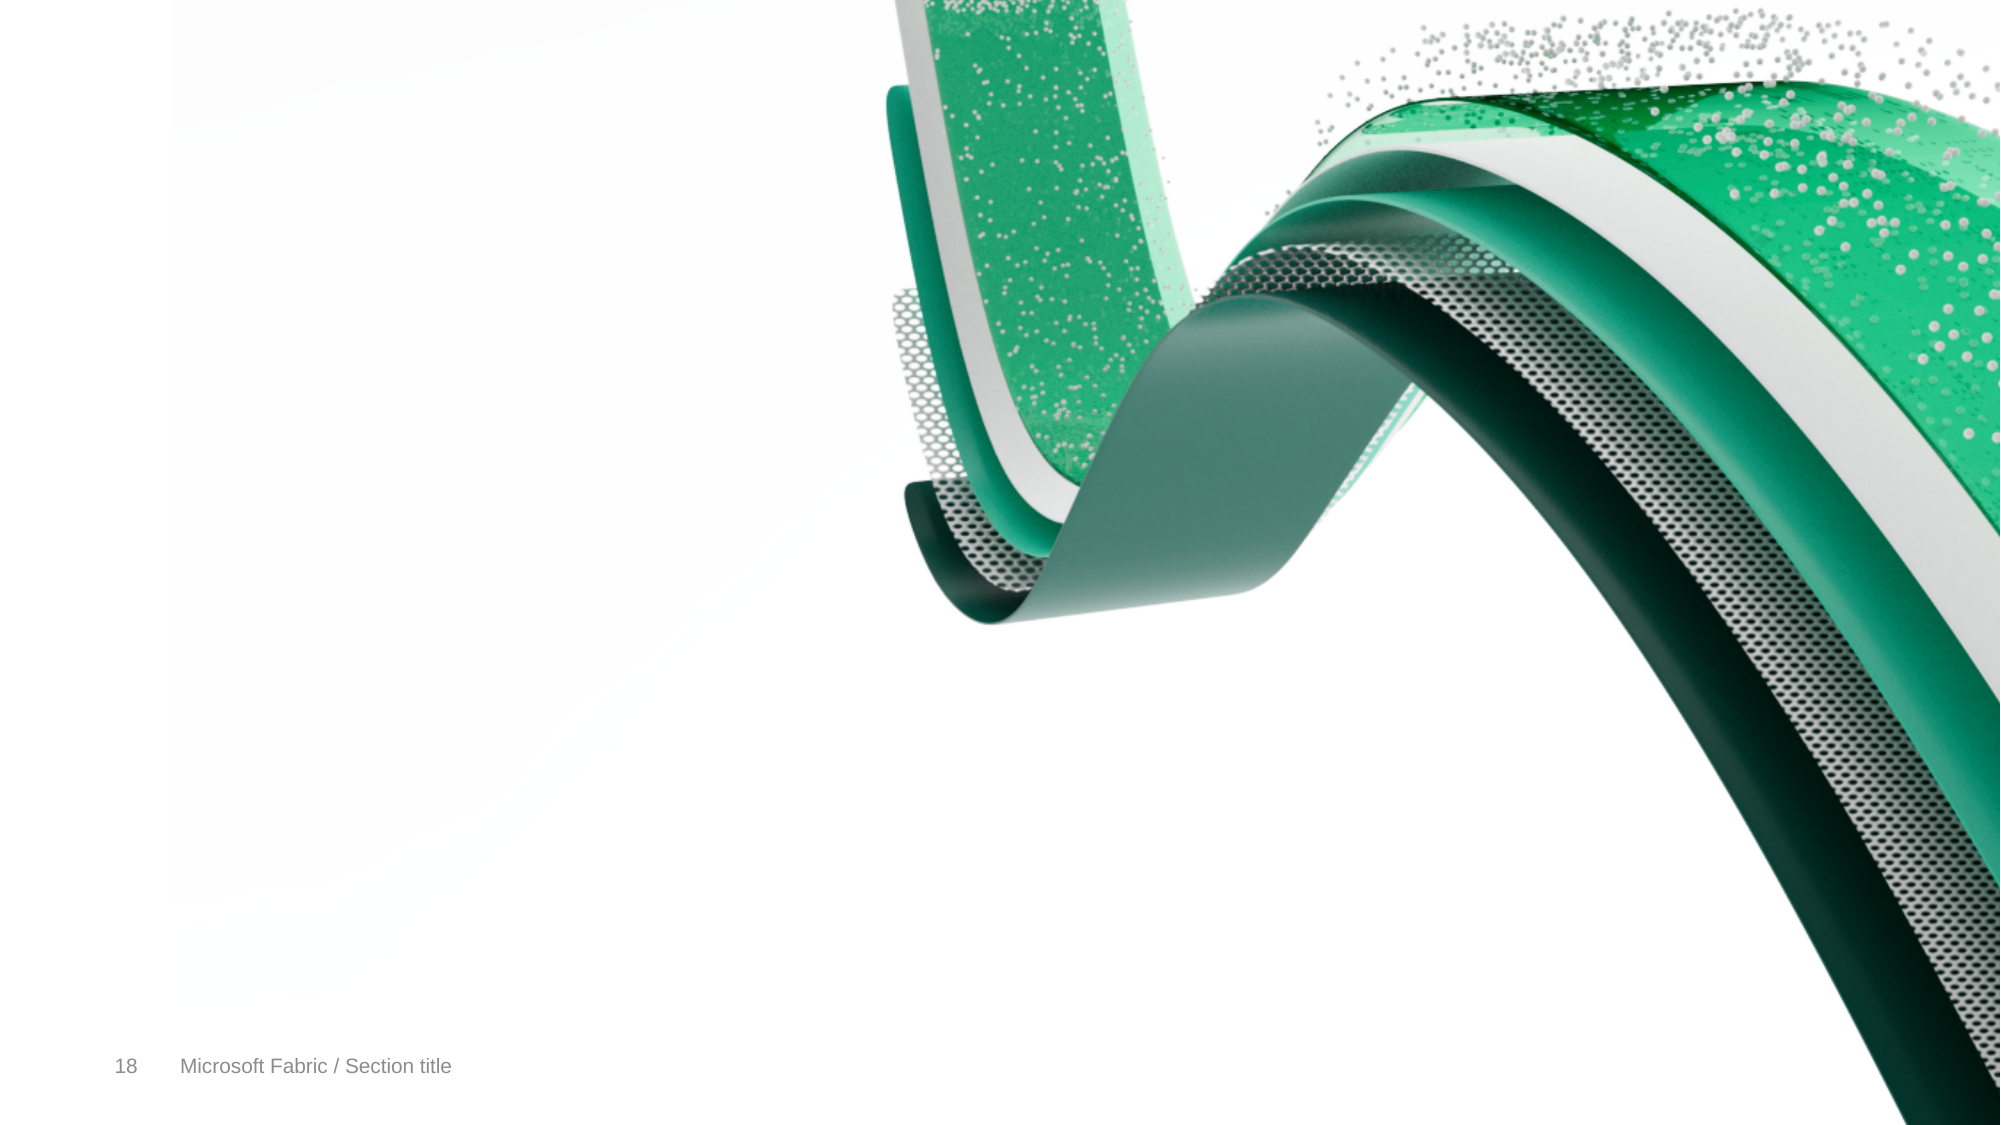

Page title

18
Microsoft Fabric / Section title